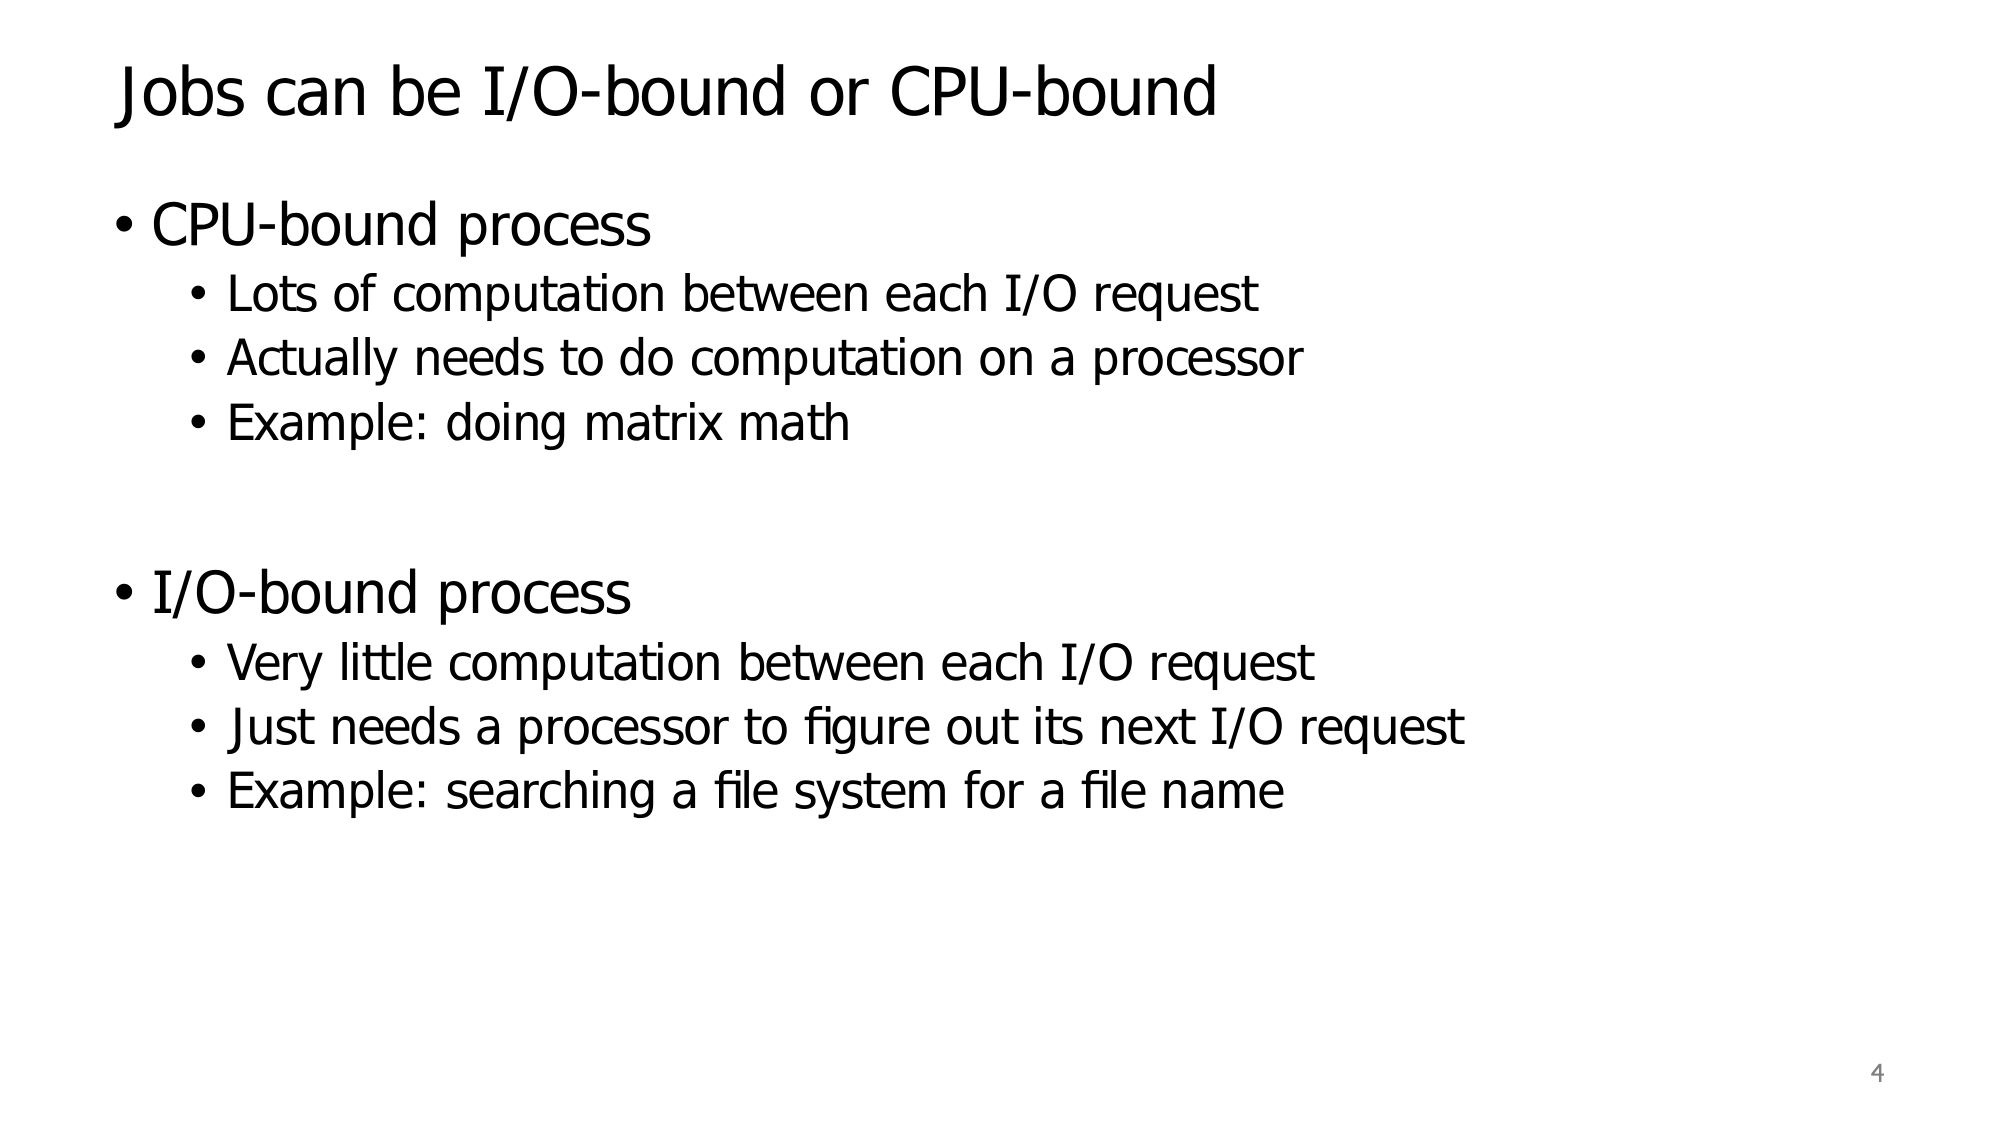

# Jobs can be I/O-bound or CPU-bound
CPU-bound process
Lots of computation between each I/O request
Actually needs to do computation on a processor
Example: doing matrix math

I/O-bound process
Very little computation between each I/O request
Just needs a processor to figure out its next I/O request
Example: searching a file system for a file name
4